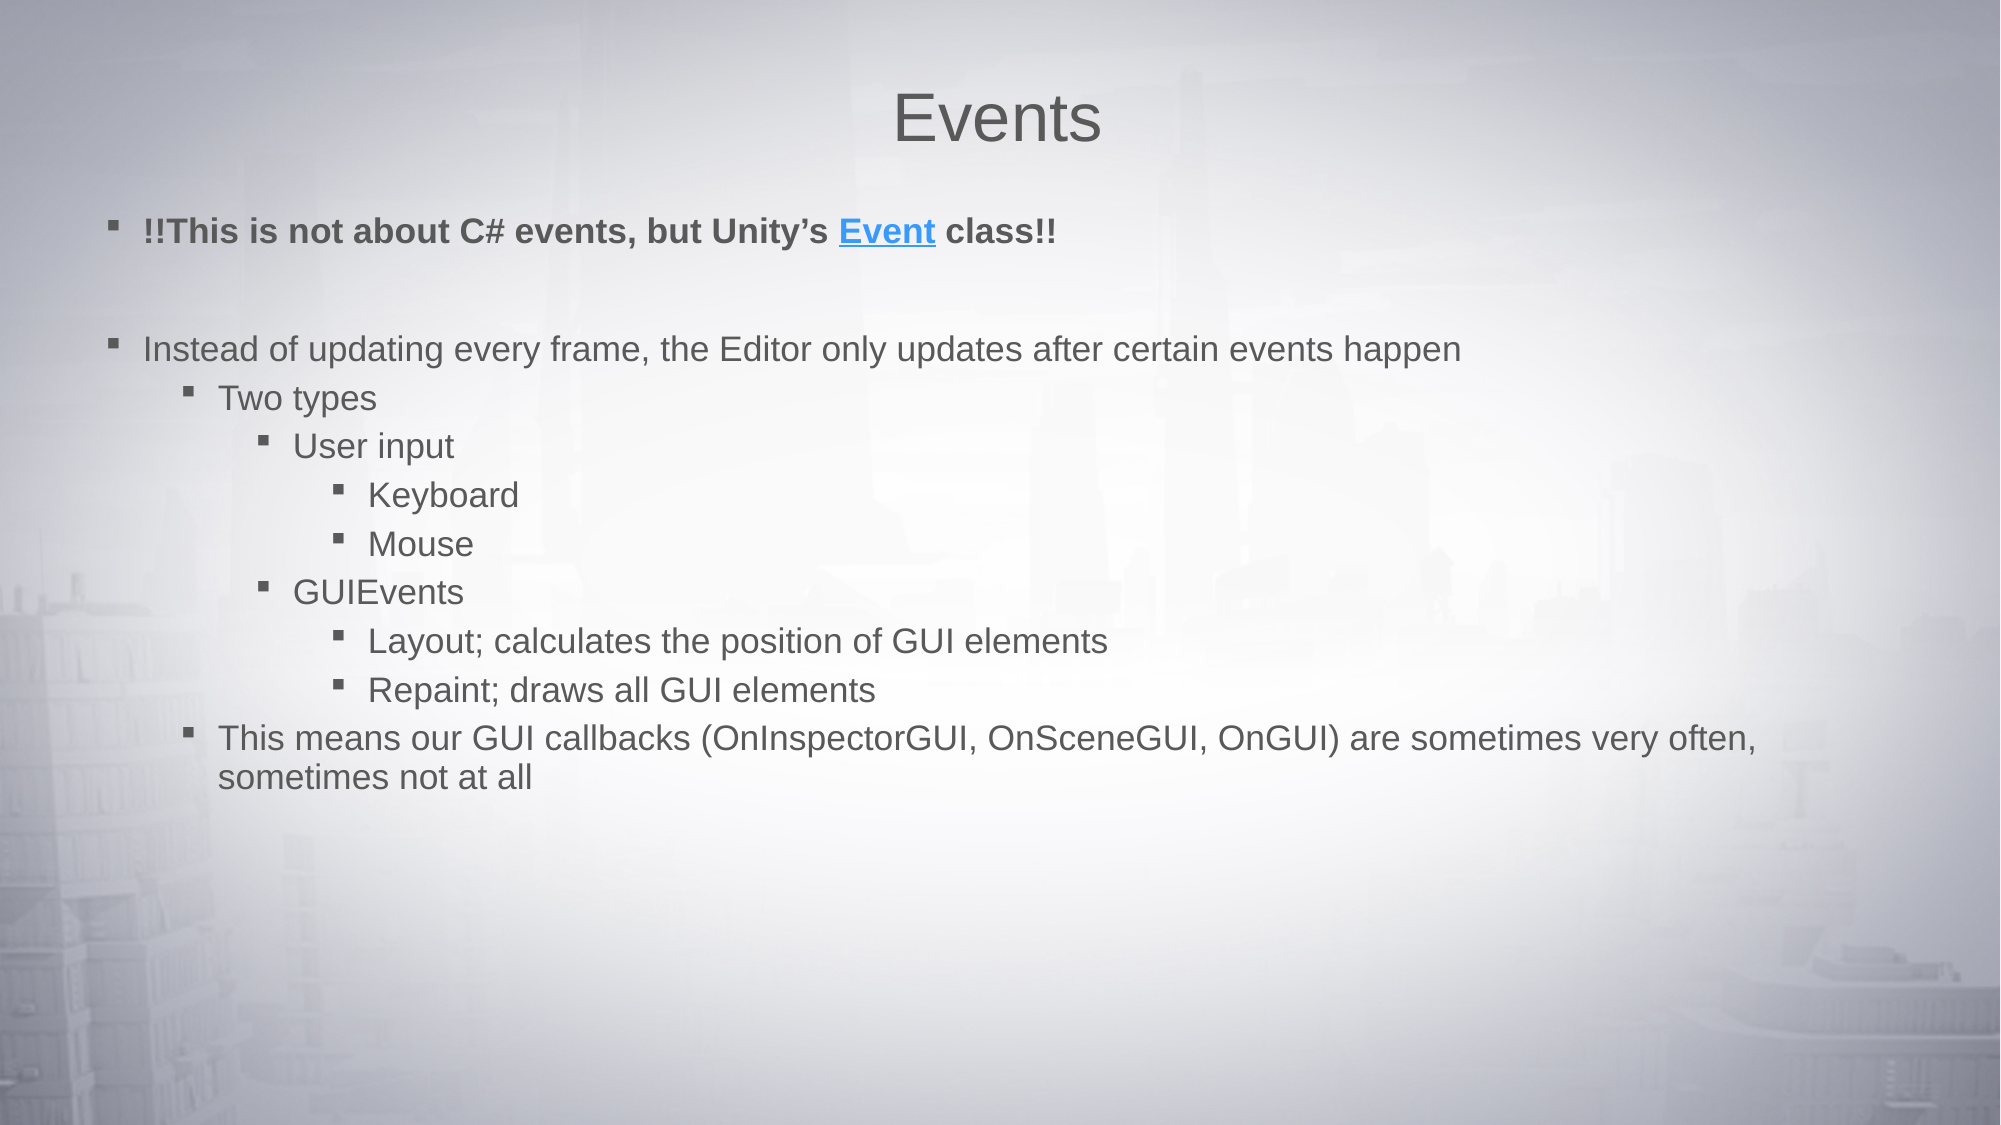

# Events
!!This is not about C# events, but Unity’s Event class!!

Instead of updating every frame, the Editor only updates after certain events happen
Two types
User input
Keyboard
Mouse
GUIEvents
Layout; calculates the position of GUI elements
Repaint; draws all GUI elements
This means our GUI callbacks (OnInspectorGUI, OnSceneGUI, OnGUI) are sometimes very often, sometimes not at all